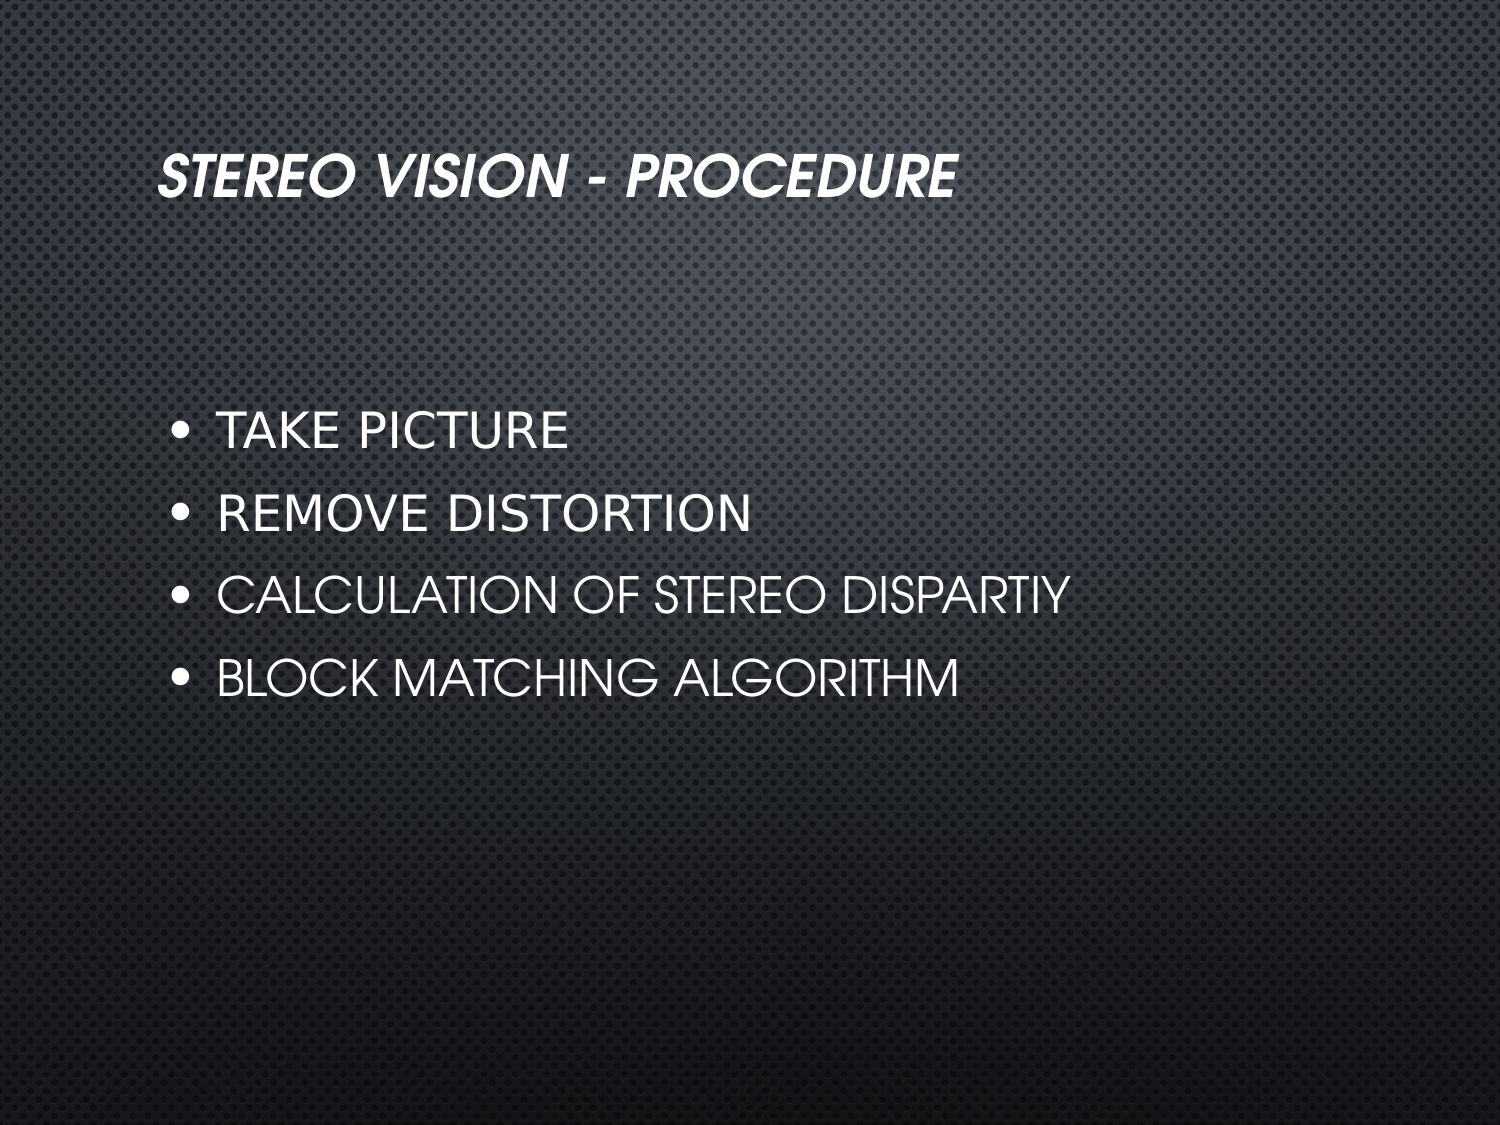

# Stereo Vision - PROCEDURE
Take picture
Remove distortion
Calculation of stereo dispartiy
Block matching algorithm